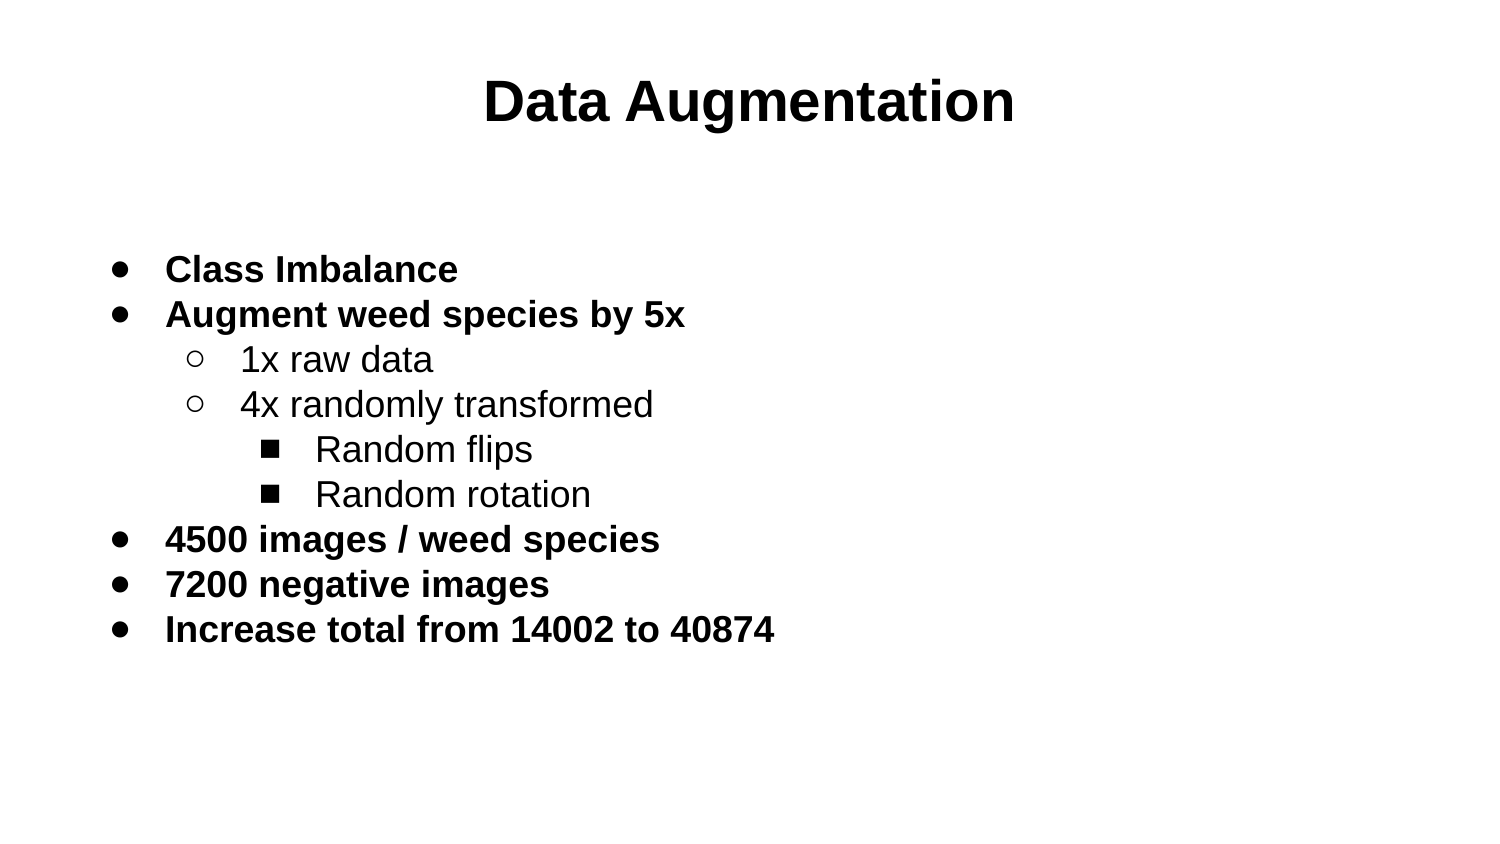

# Data Augmentation
Class Imbalance
Augment weed species by 5x
1x raw data
4x randomly transformed
Random flips
Random rotation
4500 images / weed species
7200 negative images
Increase total from 14002 to 40874